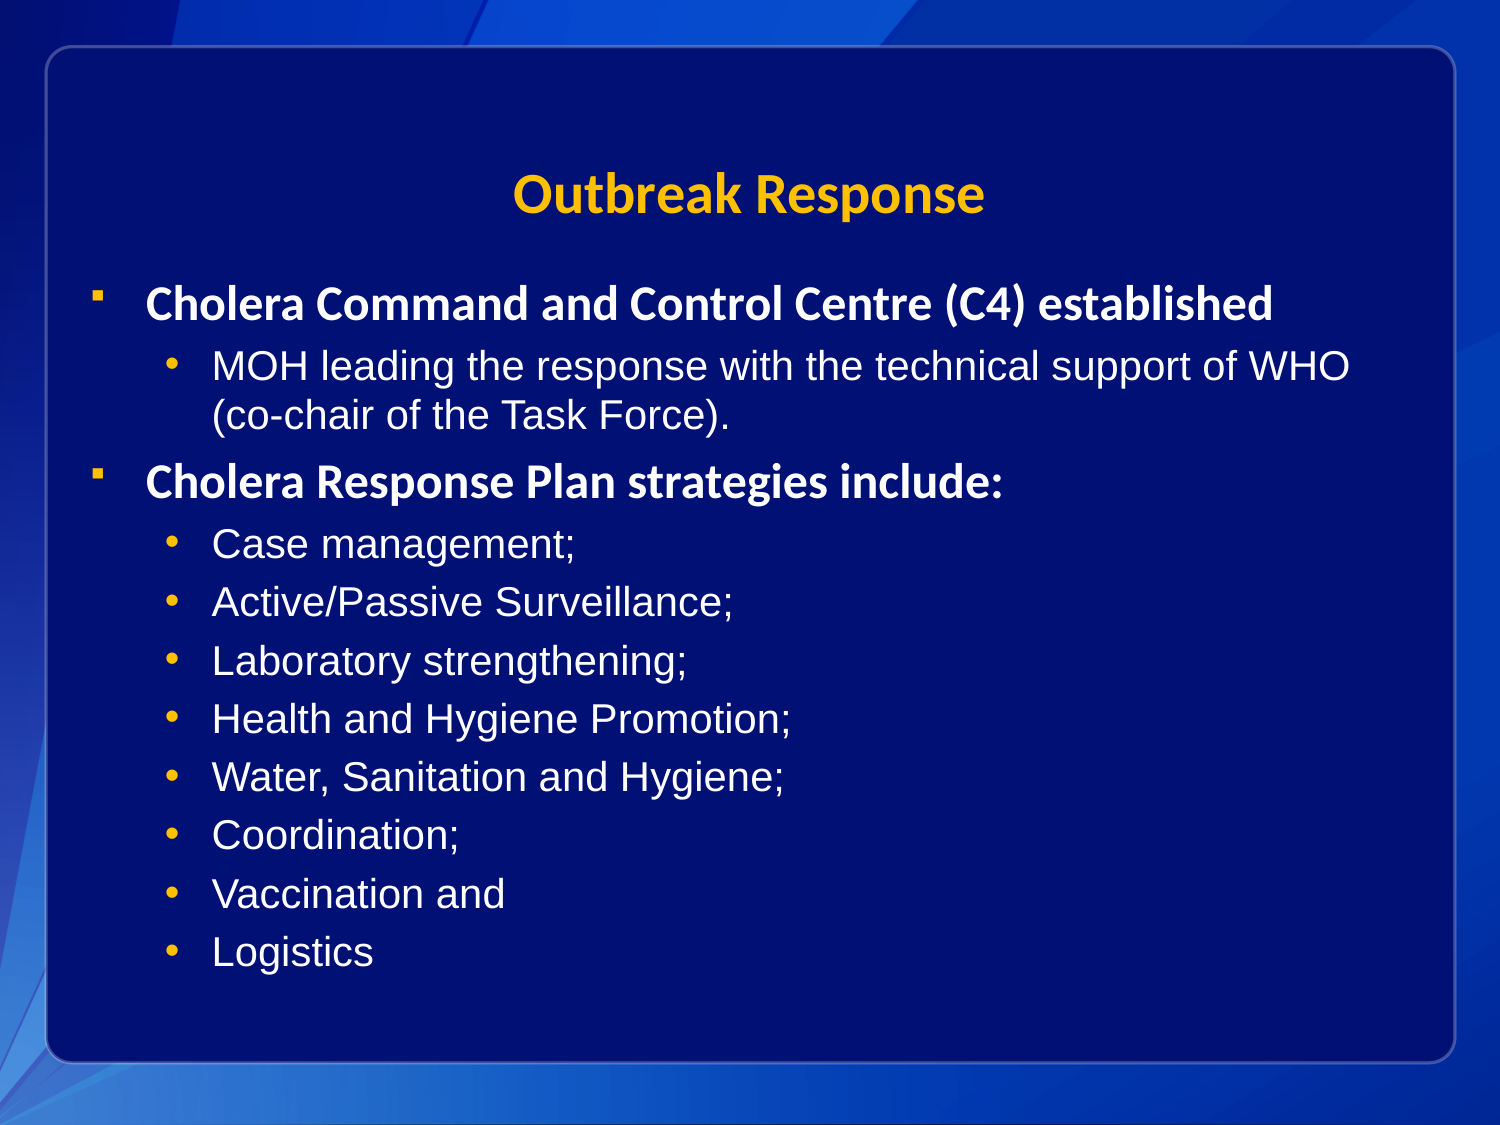

# Outbreak Response
Cholera Command and Control Centre (C4) established
MOH leading the response with the technical support of WHO (co-chair of the Task Force).
Cholera Response Plan strategies include:
Case management;
Active/Passive Surveillance;
Laboratory strengthening;
Health and Hygiene Promotion;
Water, Sanitation and Hygiene;
Coordination;
Vaccination and
Logistics